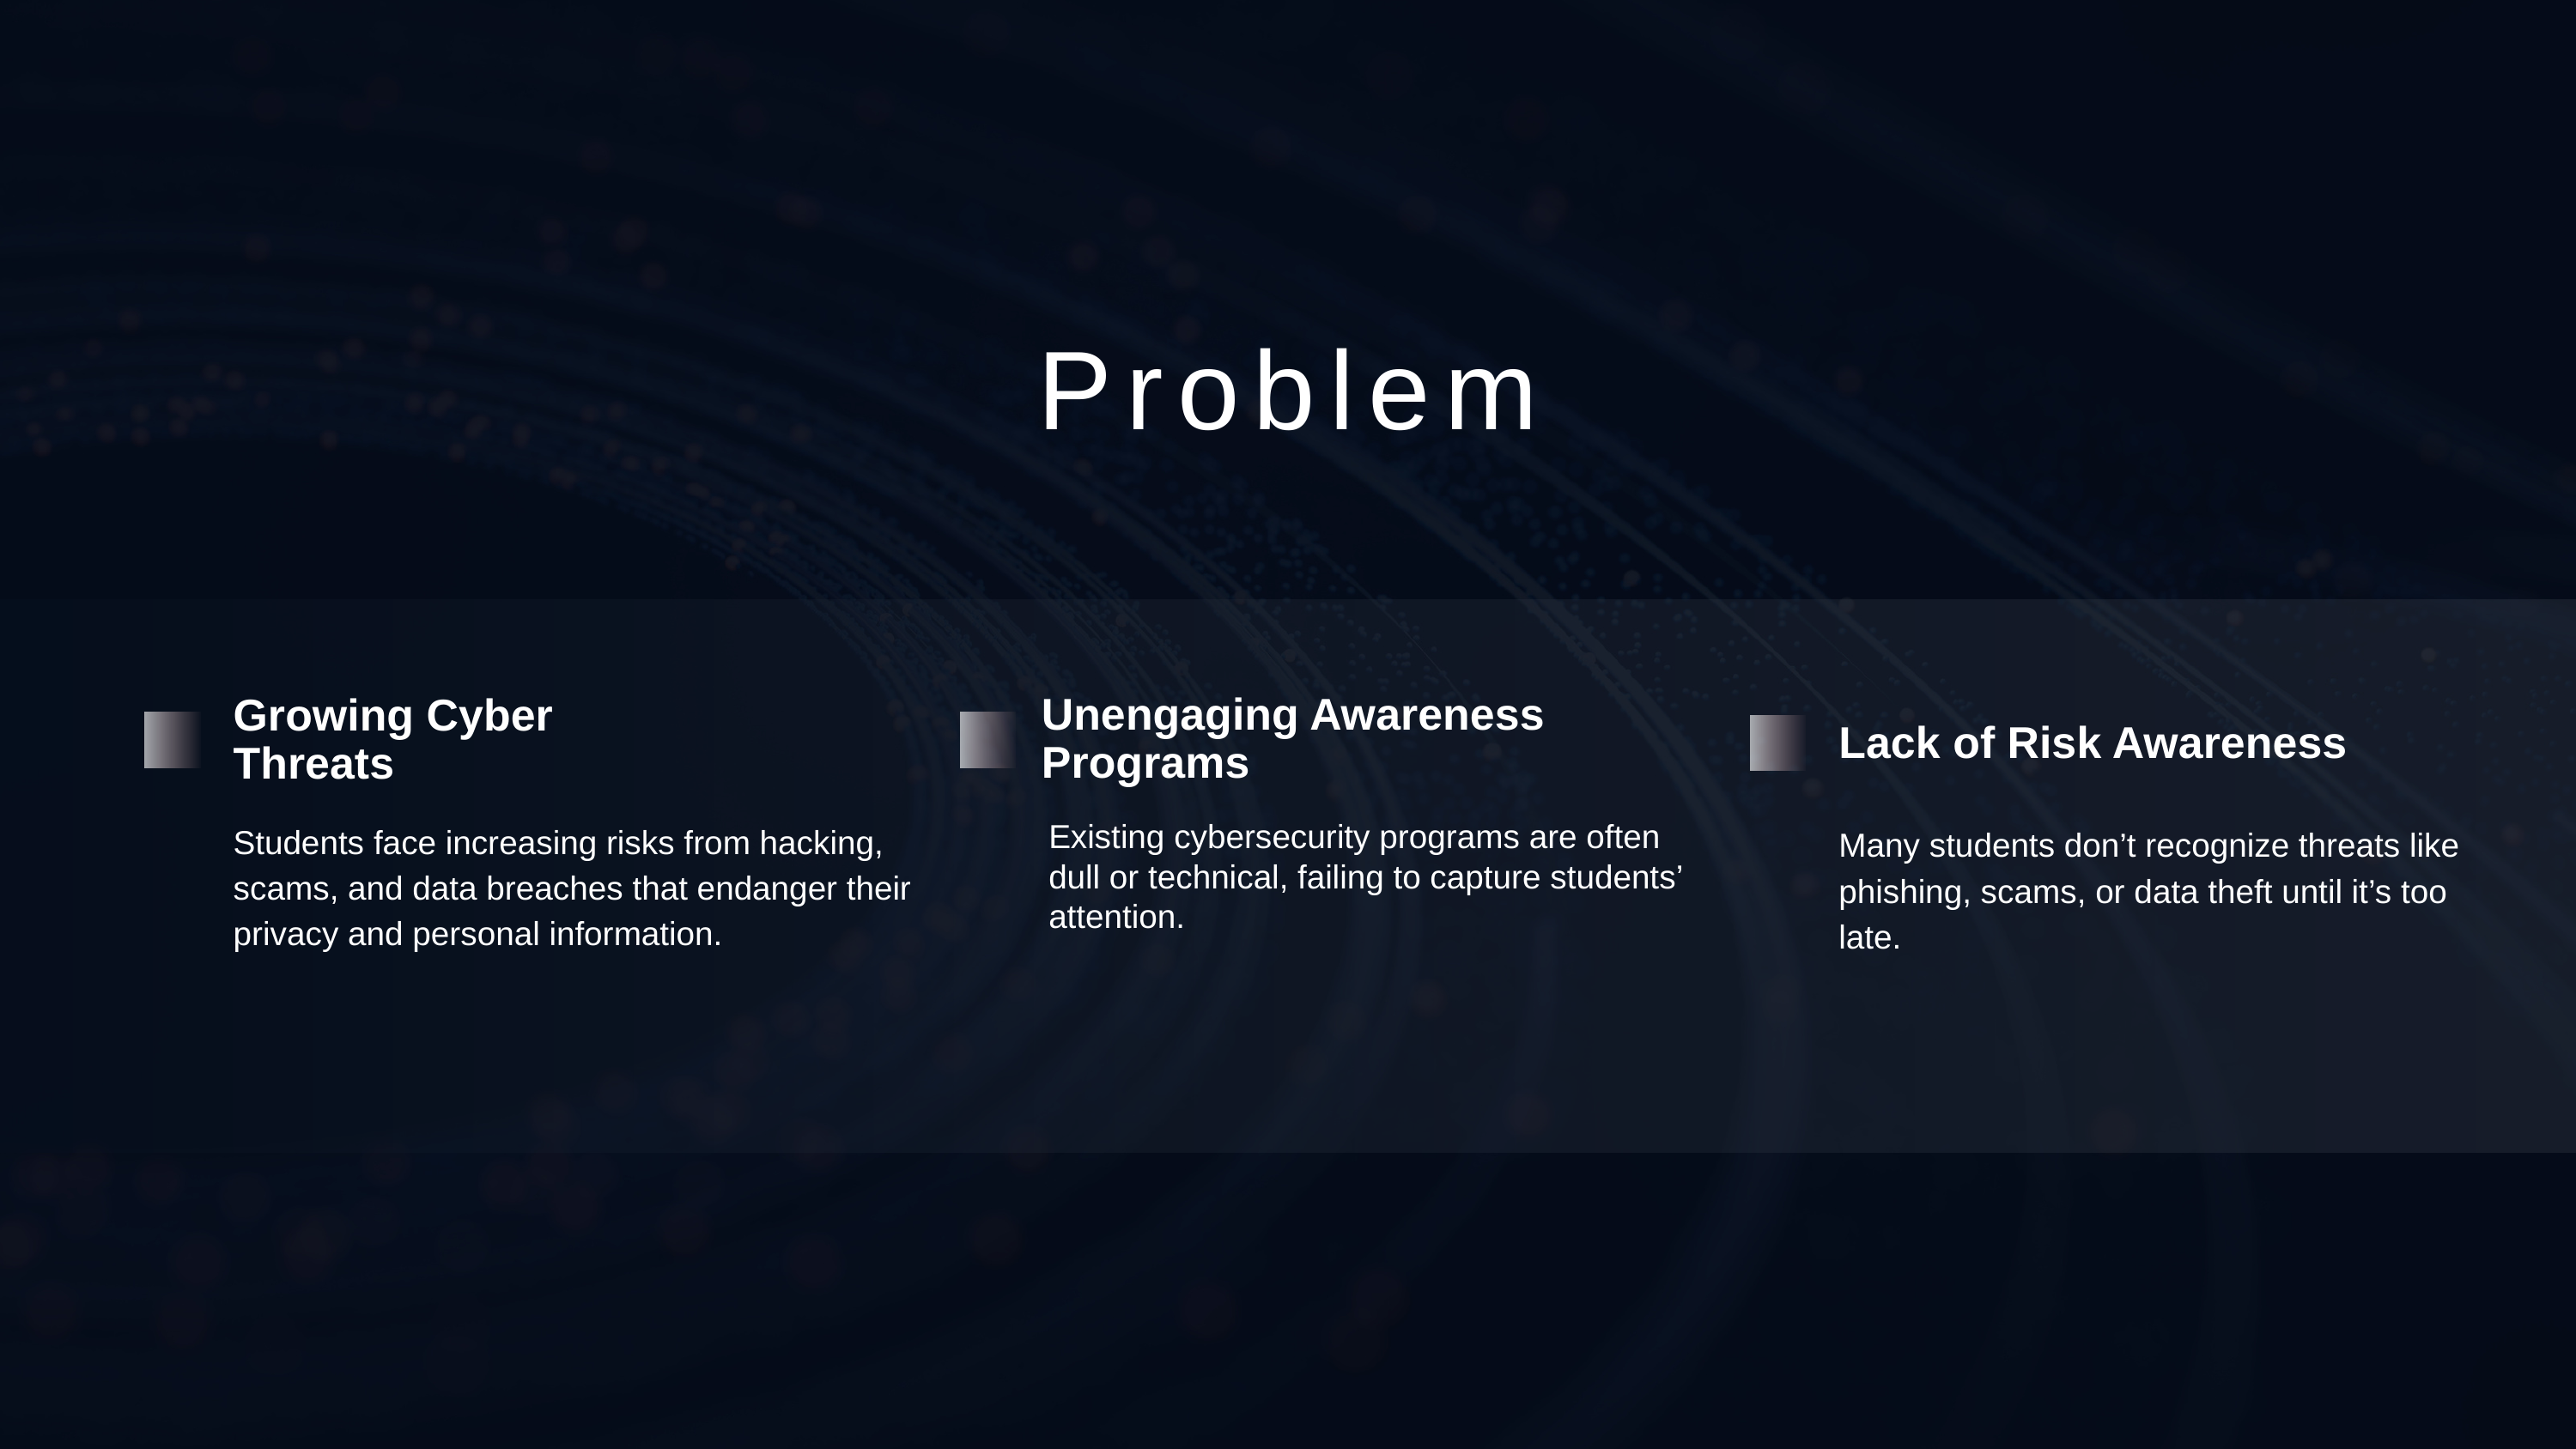

Problem

Unengaging Awareness Programs
Growing Cyber Threats

Lack of Risk Awareness
Students face increasing risks from hacking, scams, and data breaches that endanger their privacy and personal information.
Existing cybersecurity programs are often dull or technical, failing to capture students’ attention.
Many students don’t recognize threats like phishing, scams, or data theft until it’s too late.